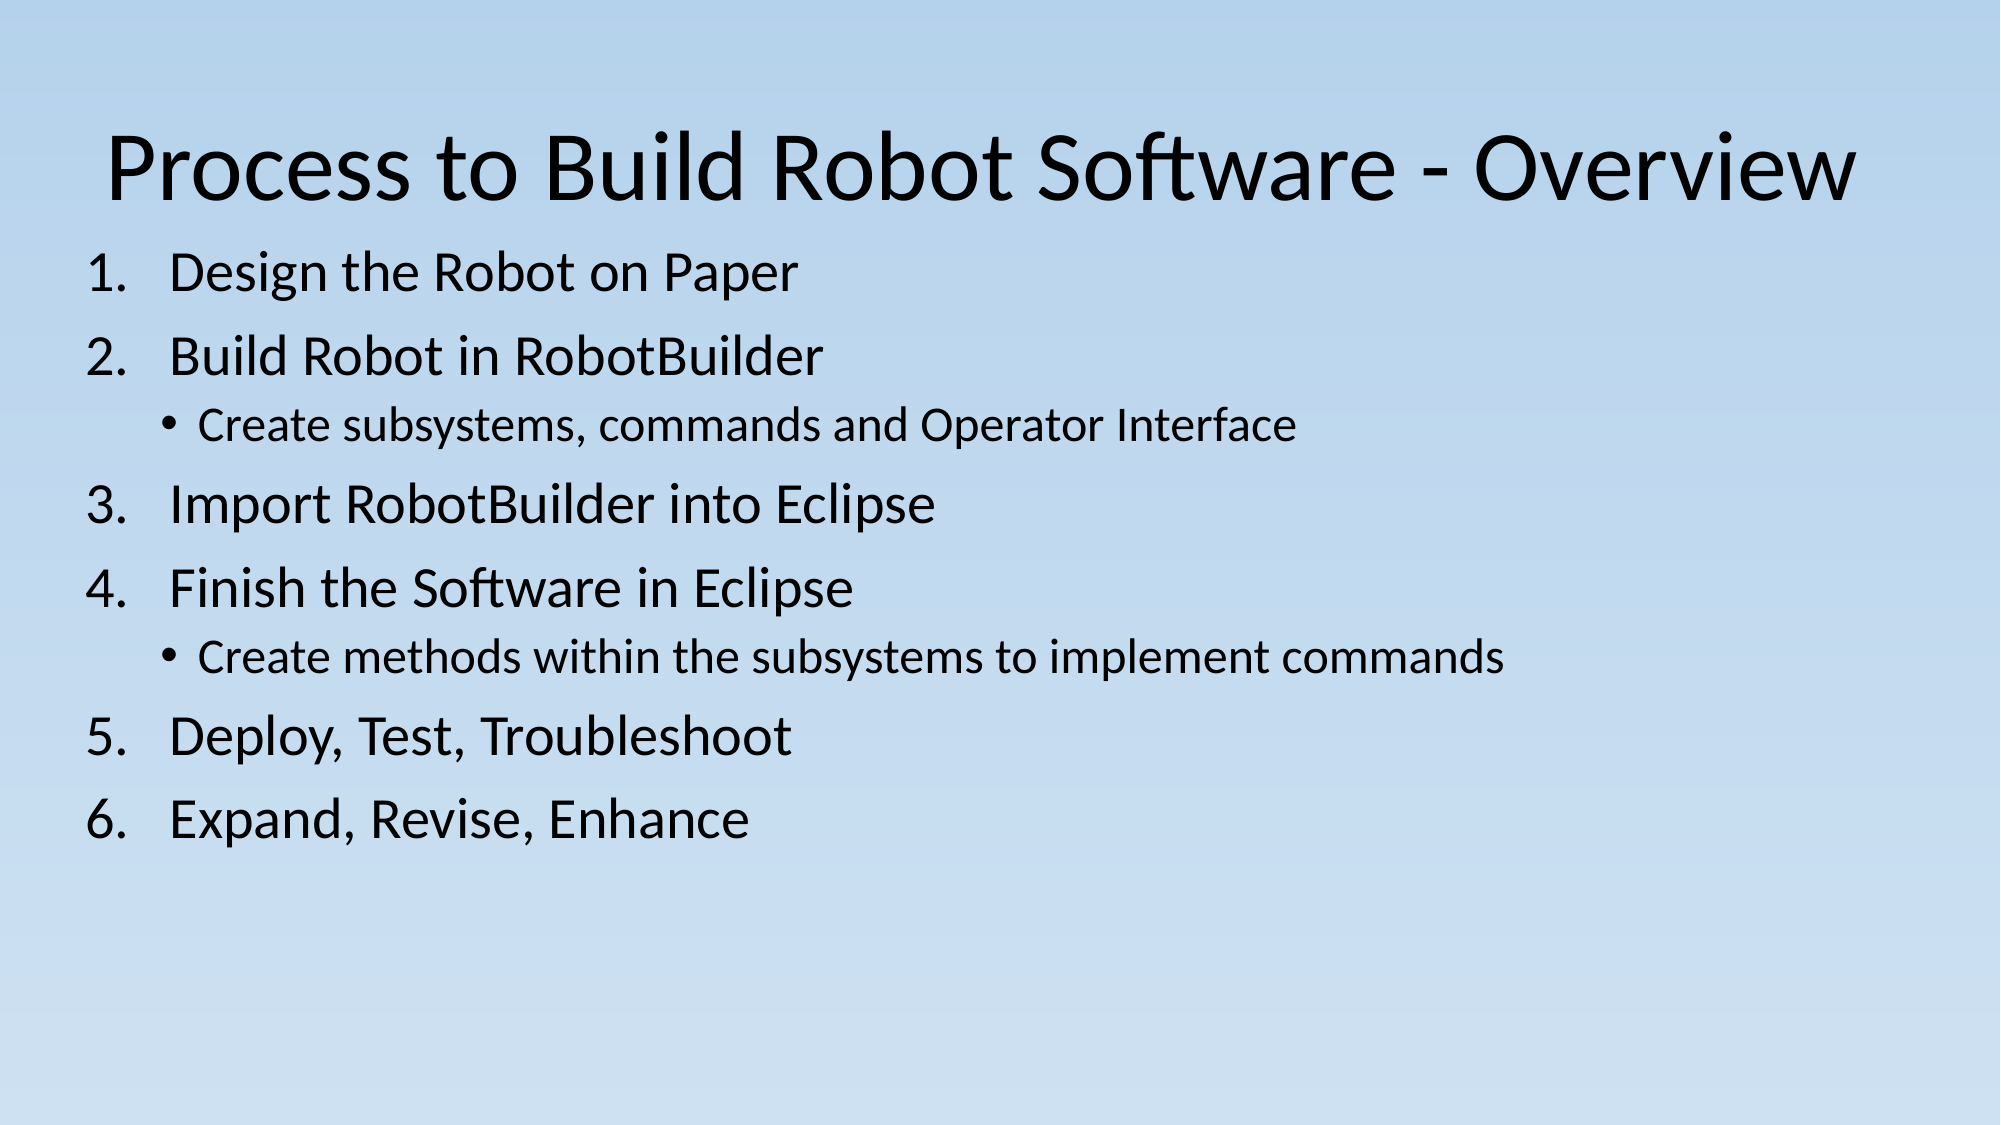

# Process to Build Robot Software - Overview
Design the Robot on Paper
Build Robot in RobotBuilder
Create subsystems, commands and Operator Interface
Import RobotBuilder into Eclipse
Finish the Software in Eclipse
Create methods within the subsystems to implement commands
Deploy, Test, Troubleshoot
Expand, Revise, Enhance